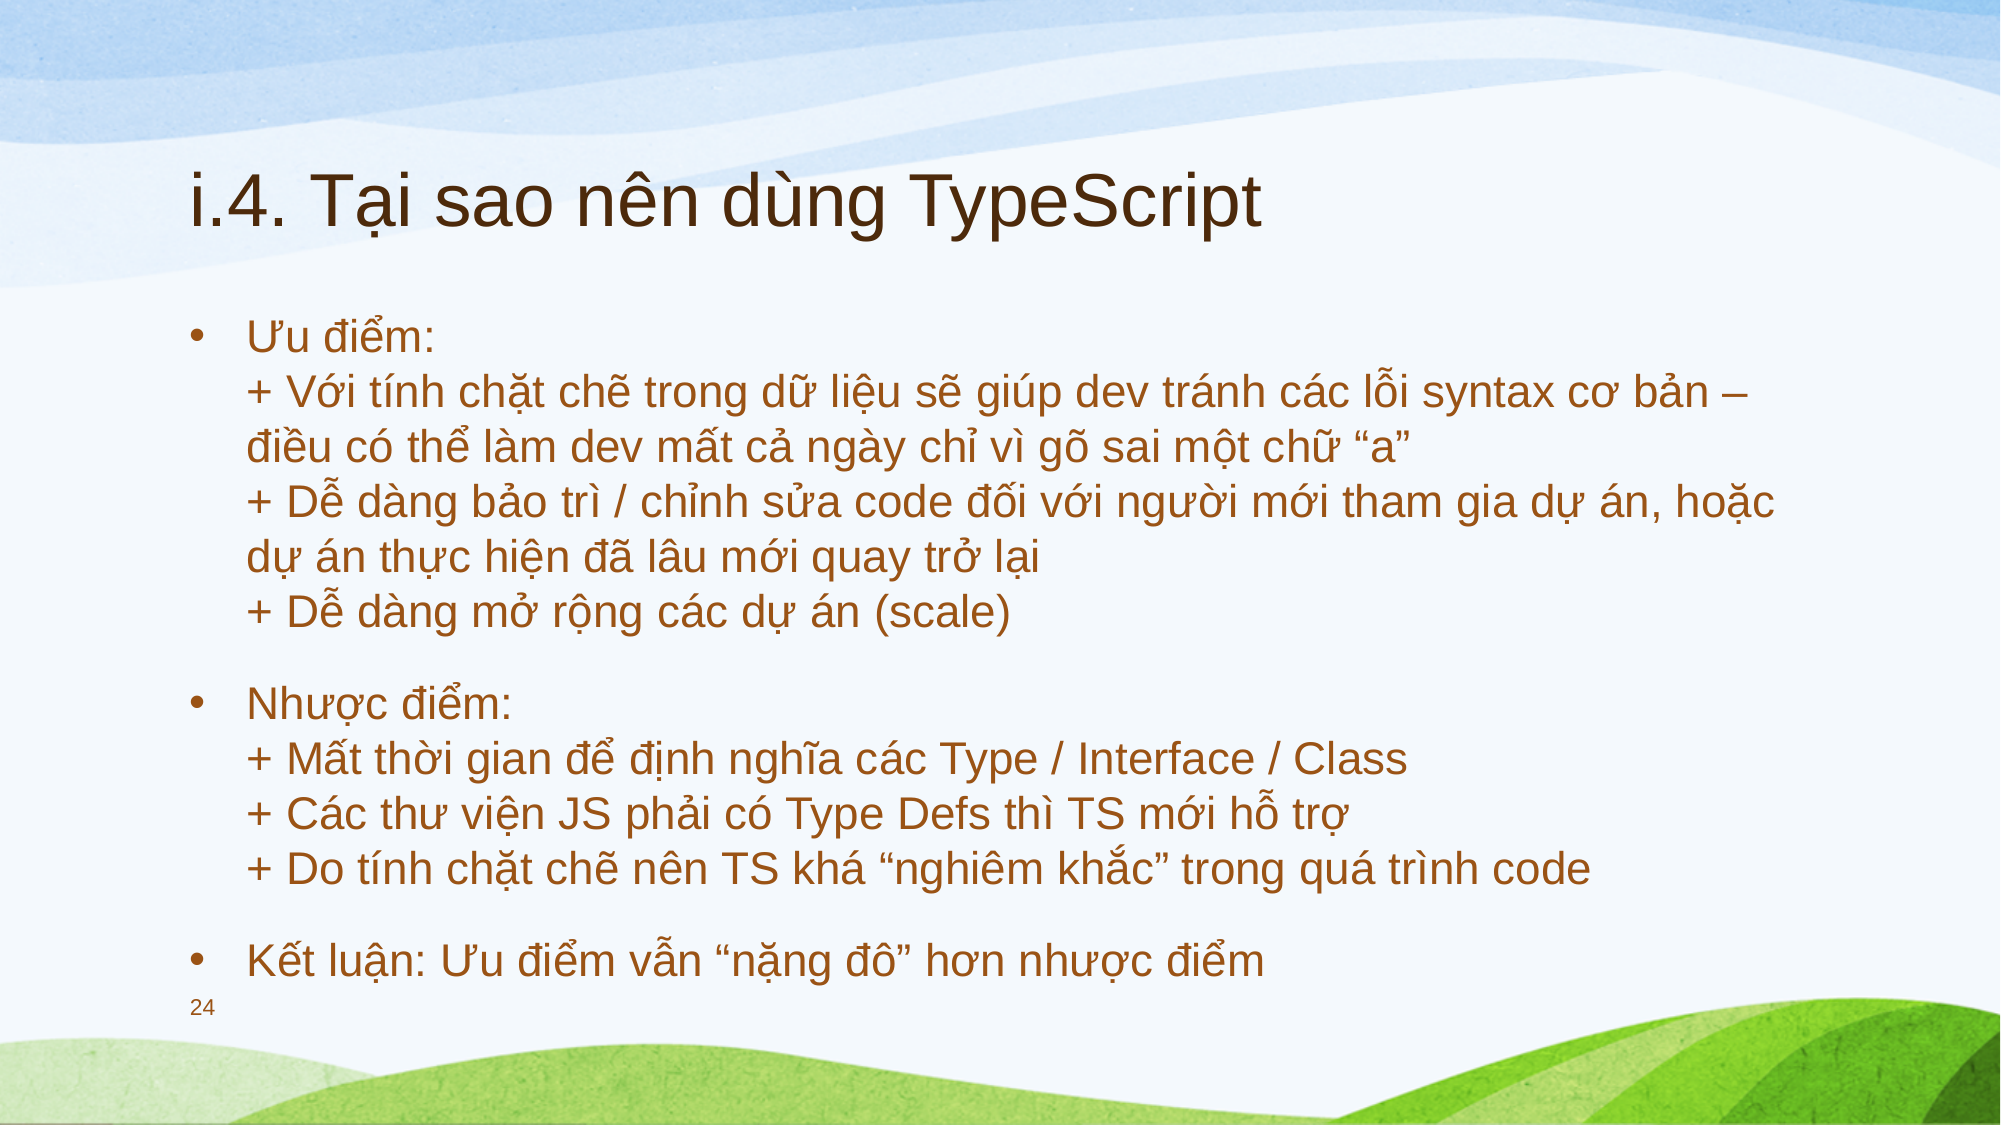

# i.4. Tại sao nên dùng TypeScript
Ưu điểm:
+ Với tính chặt chẽ trong dữ liệu sẽ giúp dev tránh các lỗi syntax cơ bản – điều có thể làm dev mất cả ngày chỉ vì gõ sai một chữ “a”
+ Dễ dàng bảo trì / chỉnh sửa code đối với người mới tham gia dự án, hoặc dự án thực hiện đã lâu mới quay trở lại
+ Dễ dàng mở rộng các dự án (scale)
Nhược điểm:
+ Mất thời gian để định nghĩa các Type / Interface / Class
+ Các thư viện JS phải có Type Defs thì TS mới hỗ trợ
+ Do tính chặt chẽ nên TS khá “nghiêm khắc” trong quá trình code
Kết luận: Ưu điểm vẫn “nặng đô” hơn nhược điểm
24